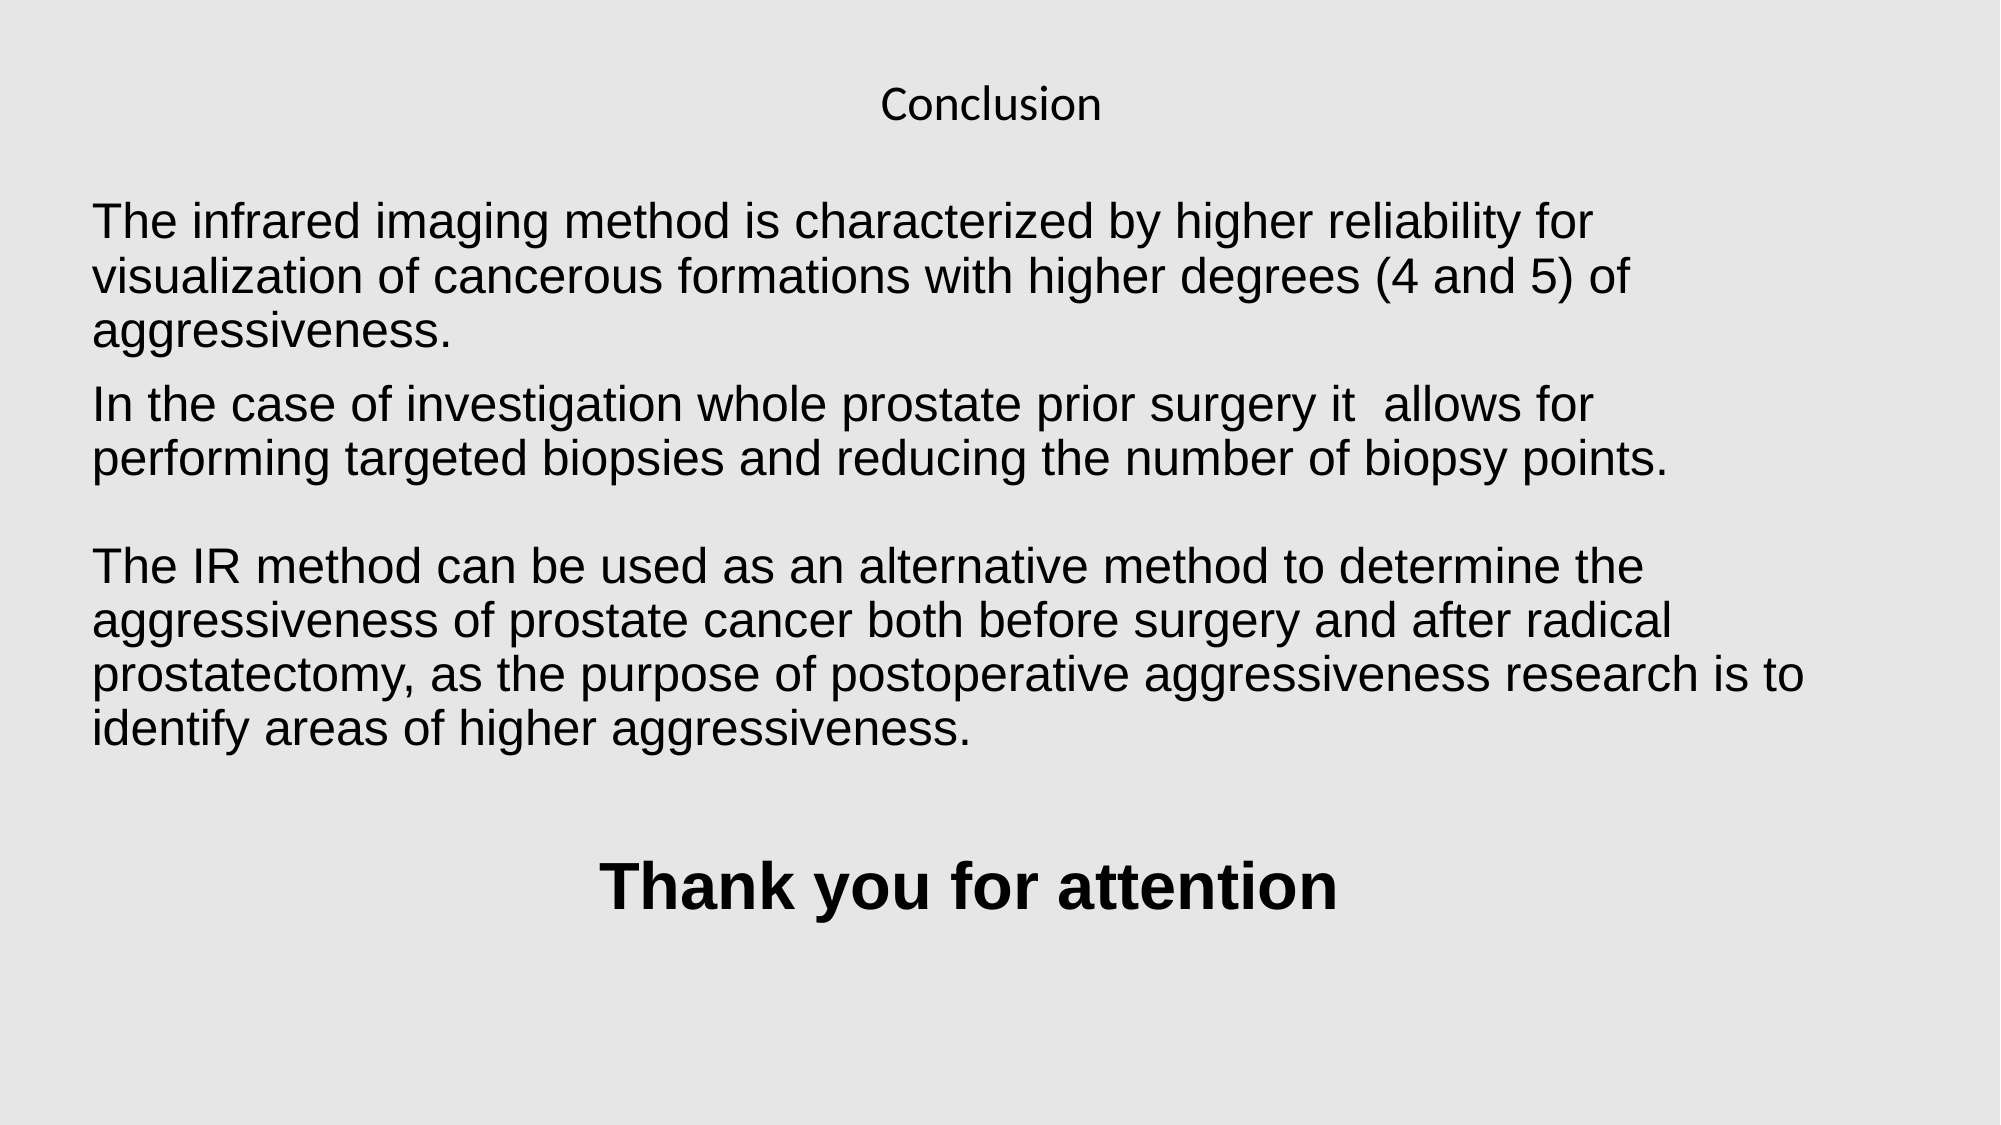

# Conclusion
The infrared imaging method is characterized by higher reliability for visualization of cancerous formations with higher degrees (4 and 5) of aggressiveness.
In the case of investigation whole prostate prior surgery it  allows for performing targeted biopsies and reducing the number of biopsy points.
The IR method can be used as an alternative method to determine the aggressiveness of prostate cancer both before surgery and after radical prostatectomy, as the purpose of postoperative aggressiveness research is to identify areas of higher aggressiveness.

Thank you for attention